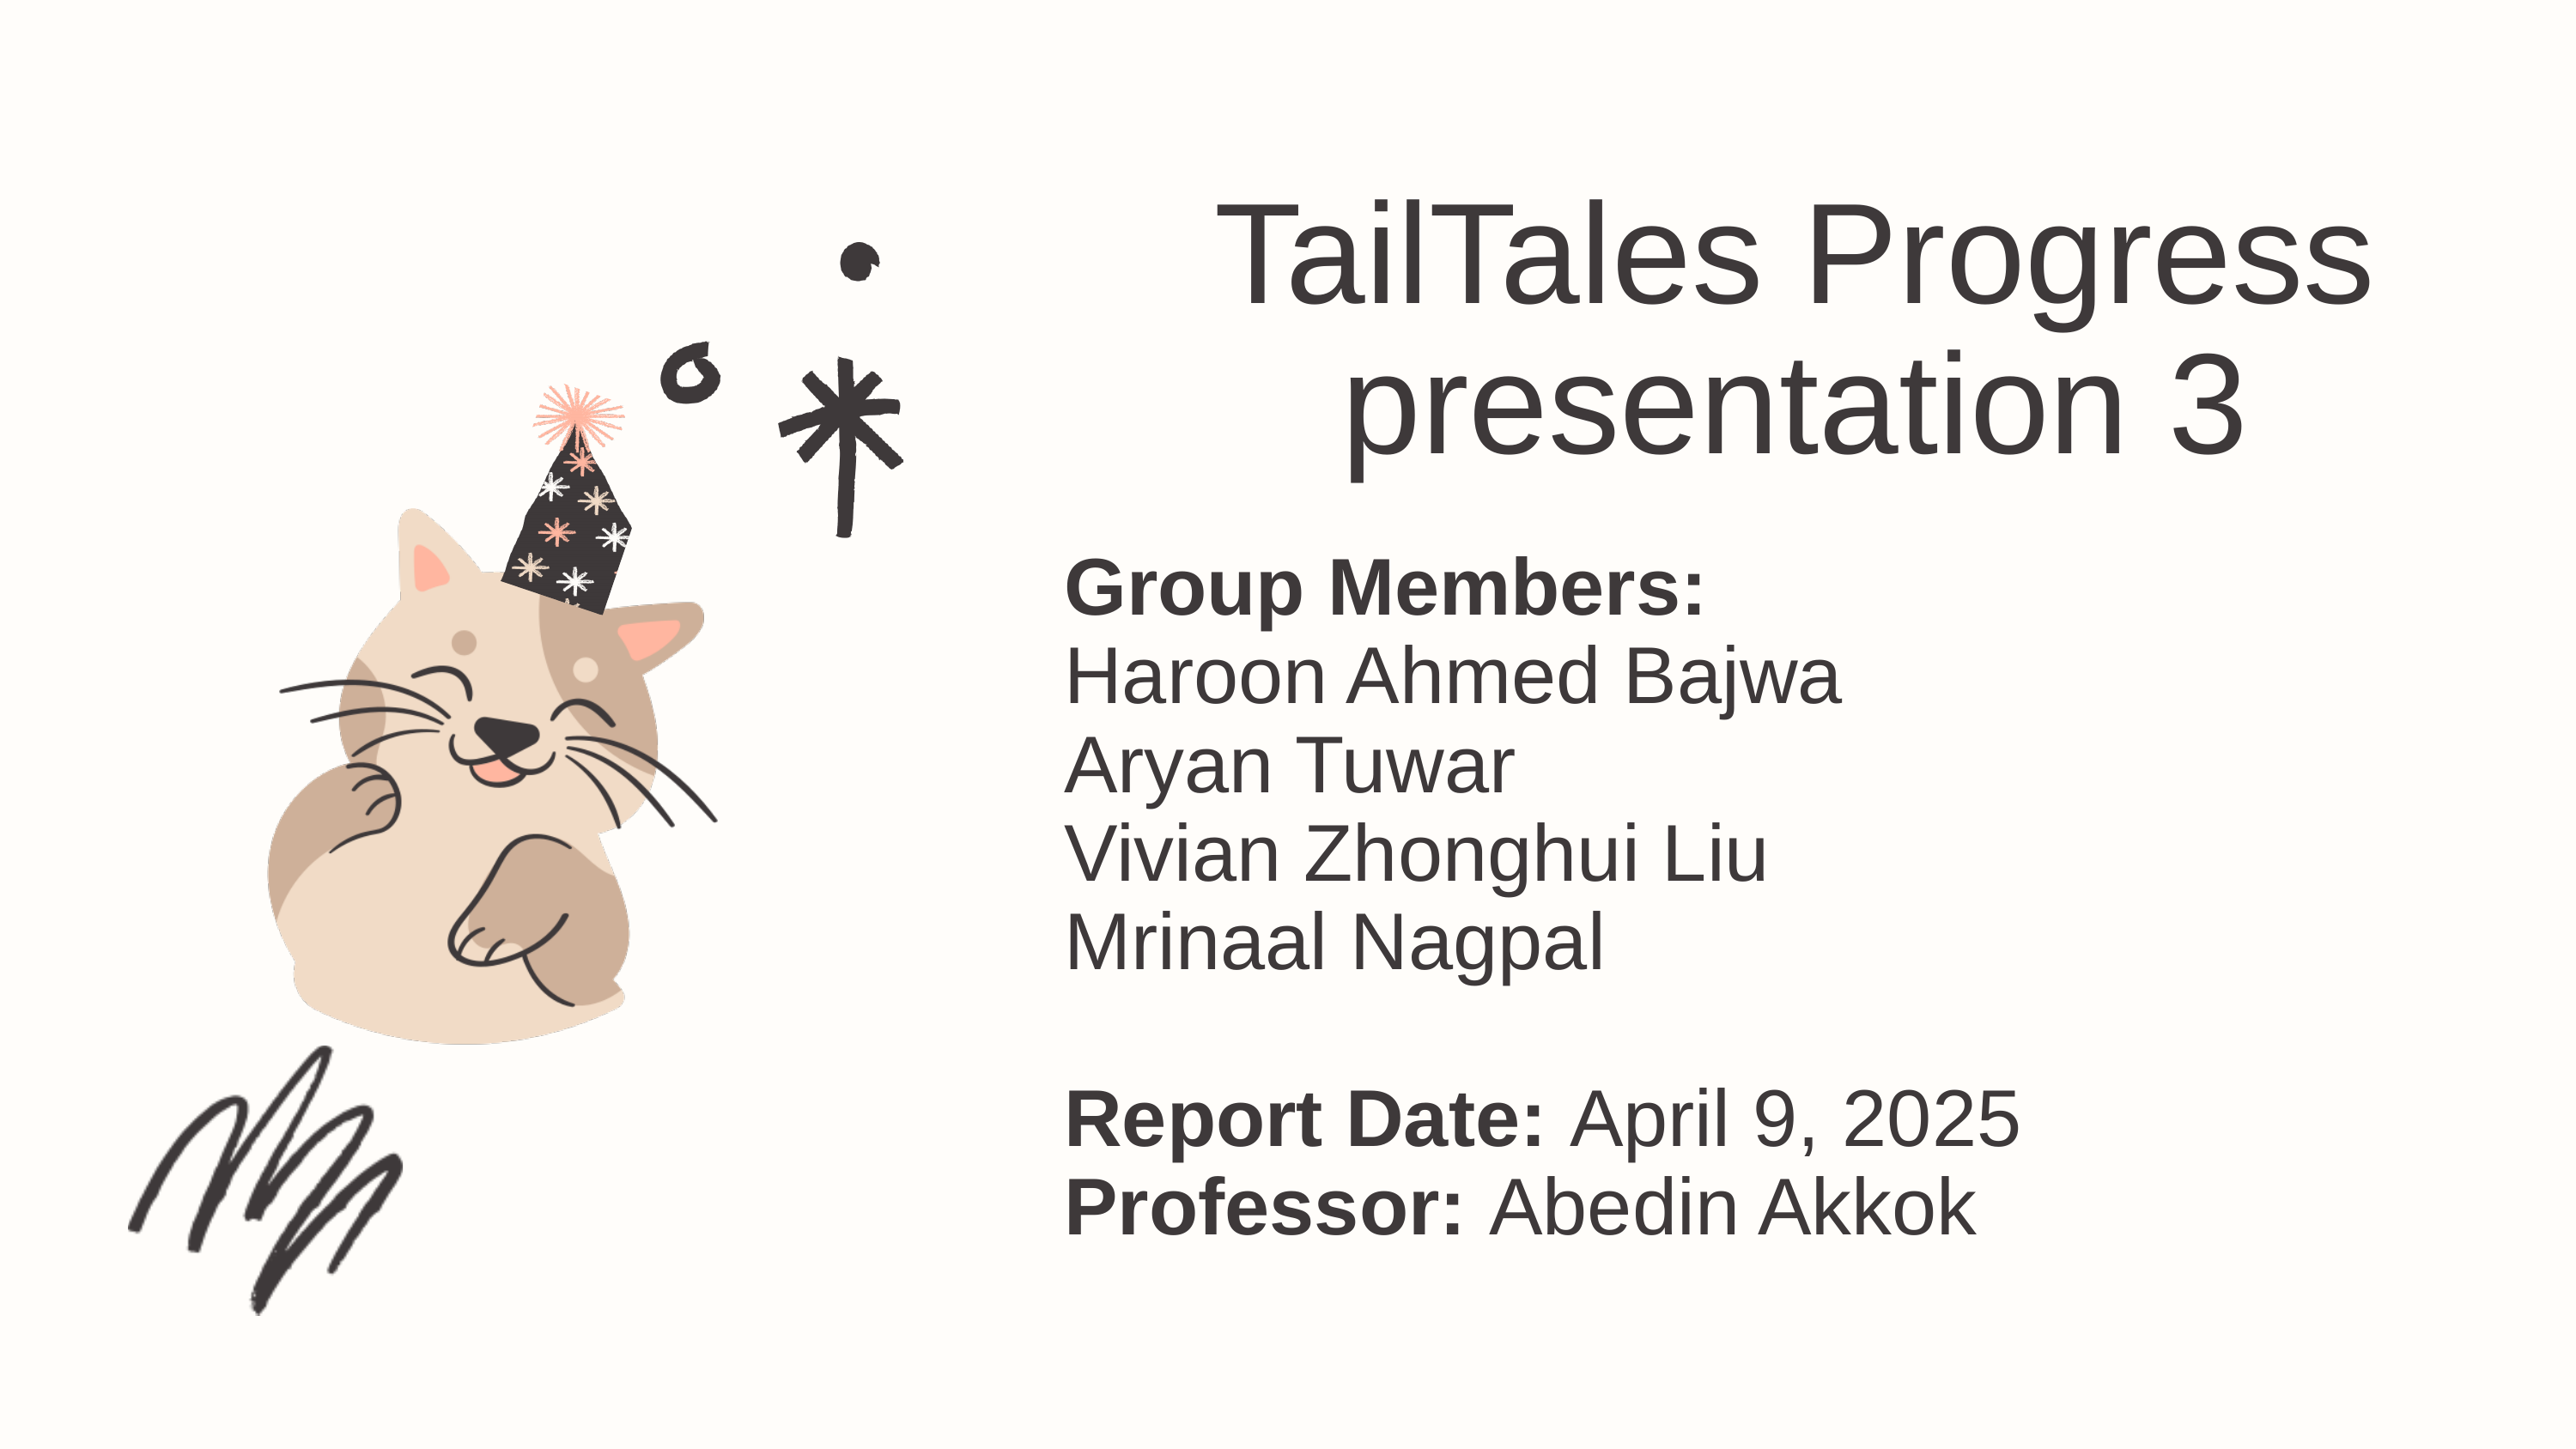

TailTales Progress presentation 3
Group Members:
Haroon Ahmed Bajwa
Aryan Tuwar
Vivian Zhonghui Liu
Mrinaal Nagpal

Report Date: April 9, 2025
Professor: Abedin Akkok